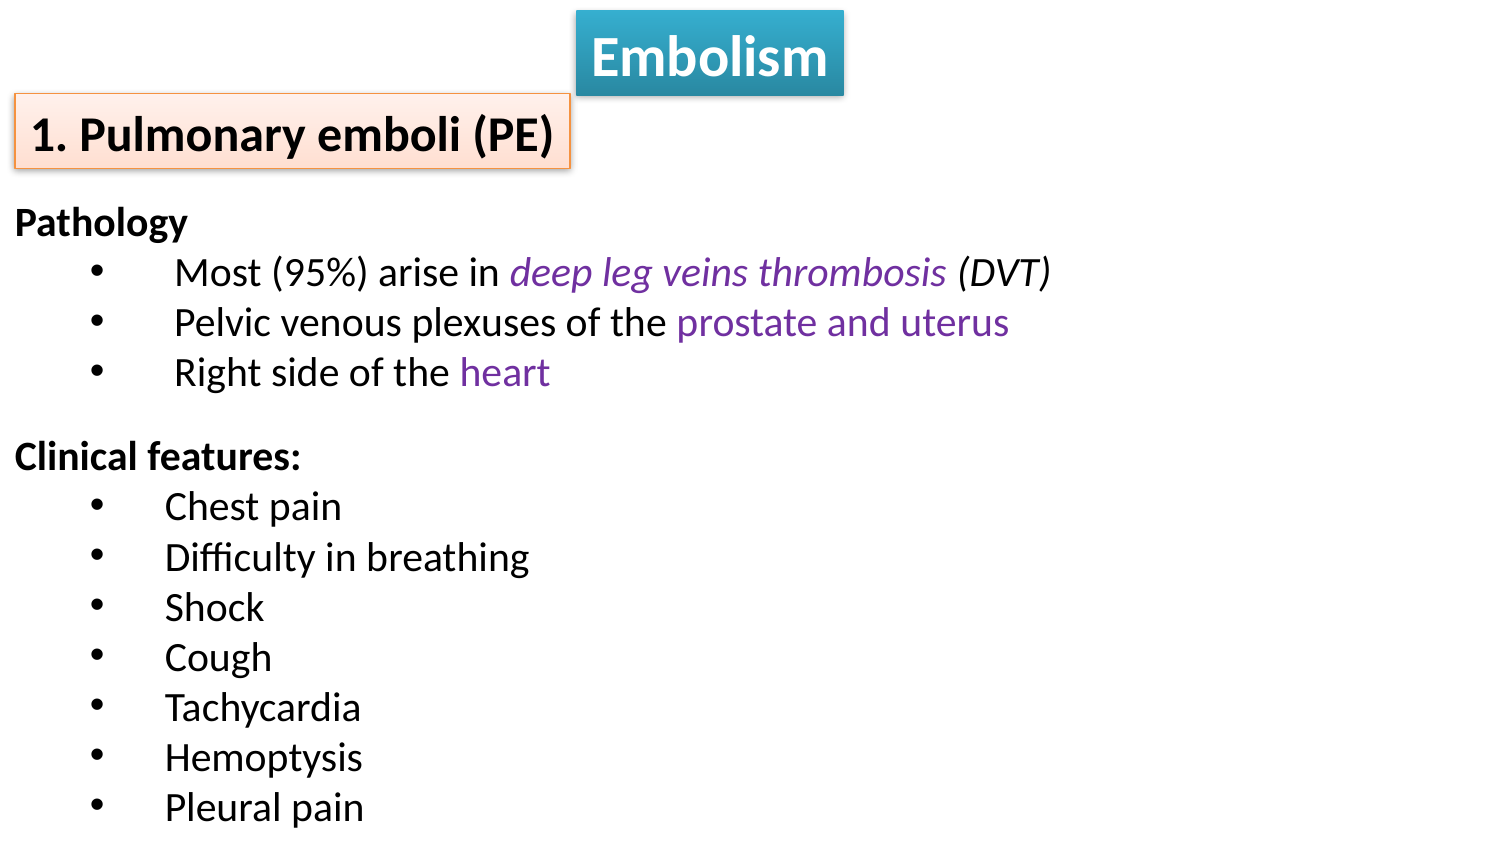

Embolism
1. Pulmonary emboli (PE)
Pathology
Most (95%) arise in deep leg veins thrombosis (DVT)
Pelvic venous plexuses of the prostate and uterus
Right side of the heart

Clinical features:
Chest pain
Difficulty in breathing
Shock
Cough
Tachycardia
Hemoptysis
Pleural pain